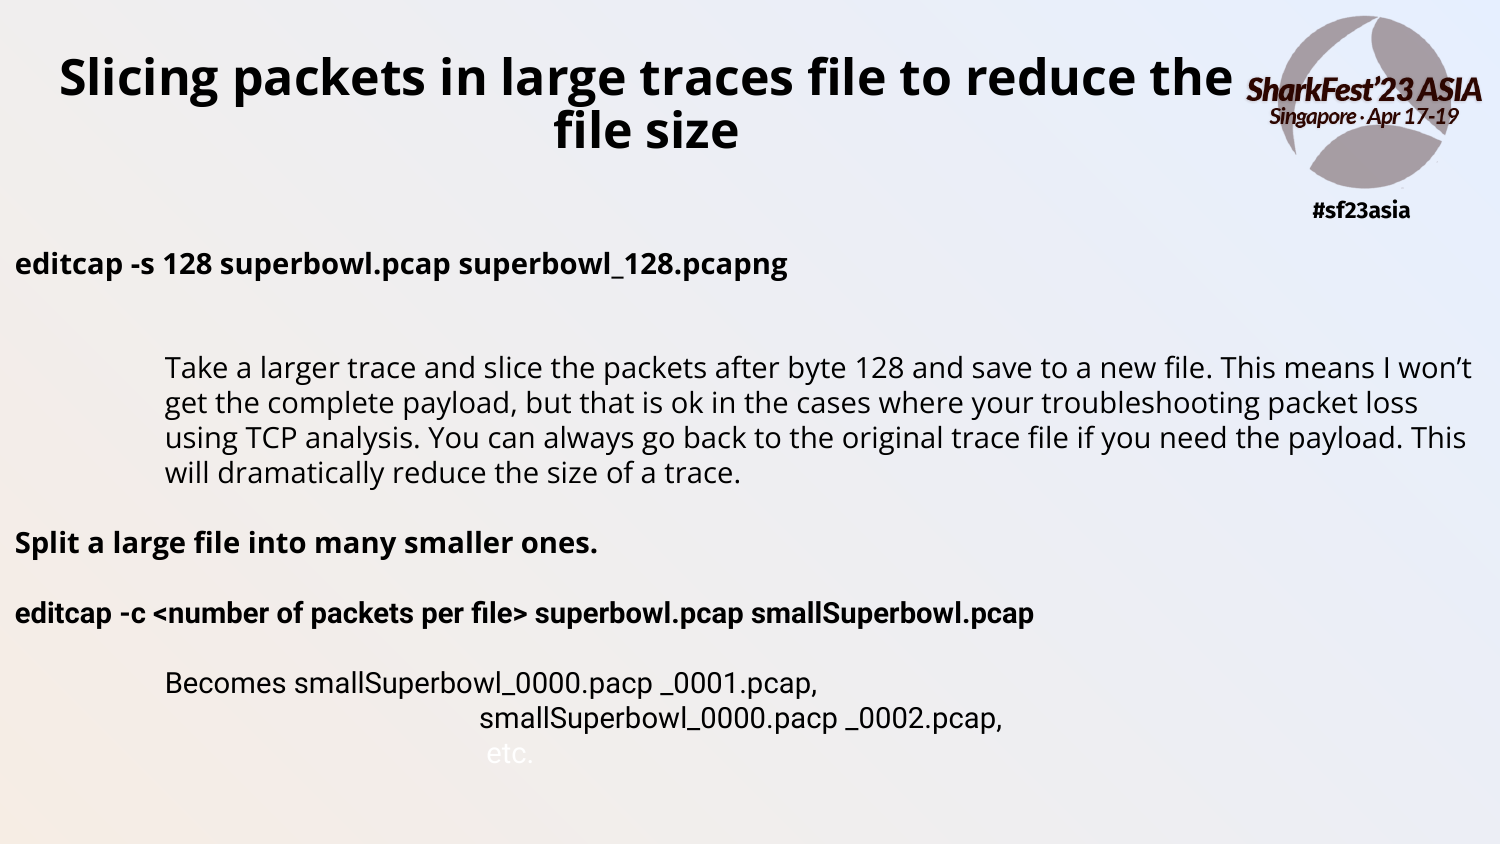

# Slicing packets in large traces file to reduce the file size
editcap -s 128 superbowl.pcap superbowl_128.pcapng

	Take a larger trace and slice the packets after byte 128 and save to a new file. This means I won’t 	get the complete payload, but that is ok in the cases where your troubleshooting packet loss 	using TCP analysis. You can always go back to the original trace file if you need the payload. This 	will dramatically reduce the size of a trace.

Split a large file into many smaller ones.

editcap -c <number of packets per file> superbowl.pcap smallSuperbowl.pcap

	Becomes smallSuperbowl_0000.pacp _0001.pcap,
	 		  smallSuperbowl_0000.pacp _0002.pcap,
			   etc.